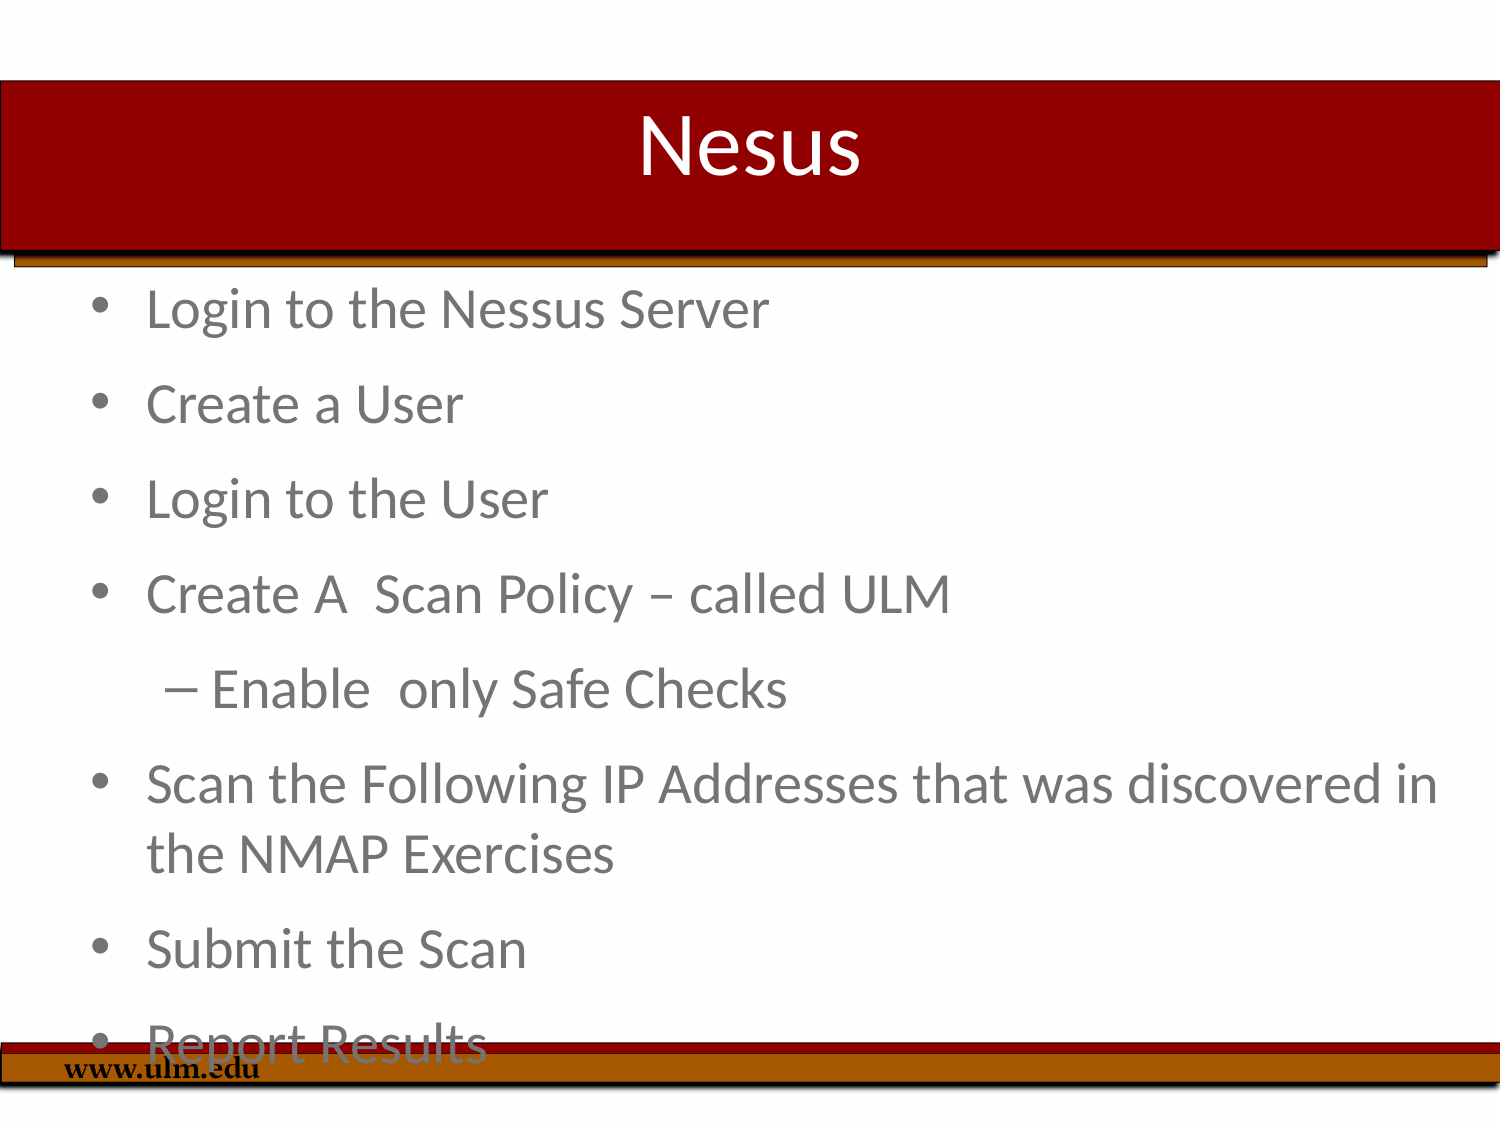

# Nesus
Login to the Nessus Server
Create a User
Login to the User
Create A  Scan Policy – called ULM
Enable  only Safe Checks
Scan the Following IP Addresses that was discovered in the NMAP Exercises
Submit the Scan
Report Results